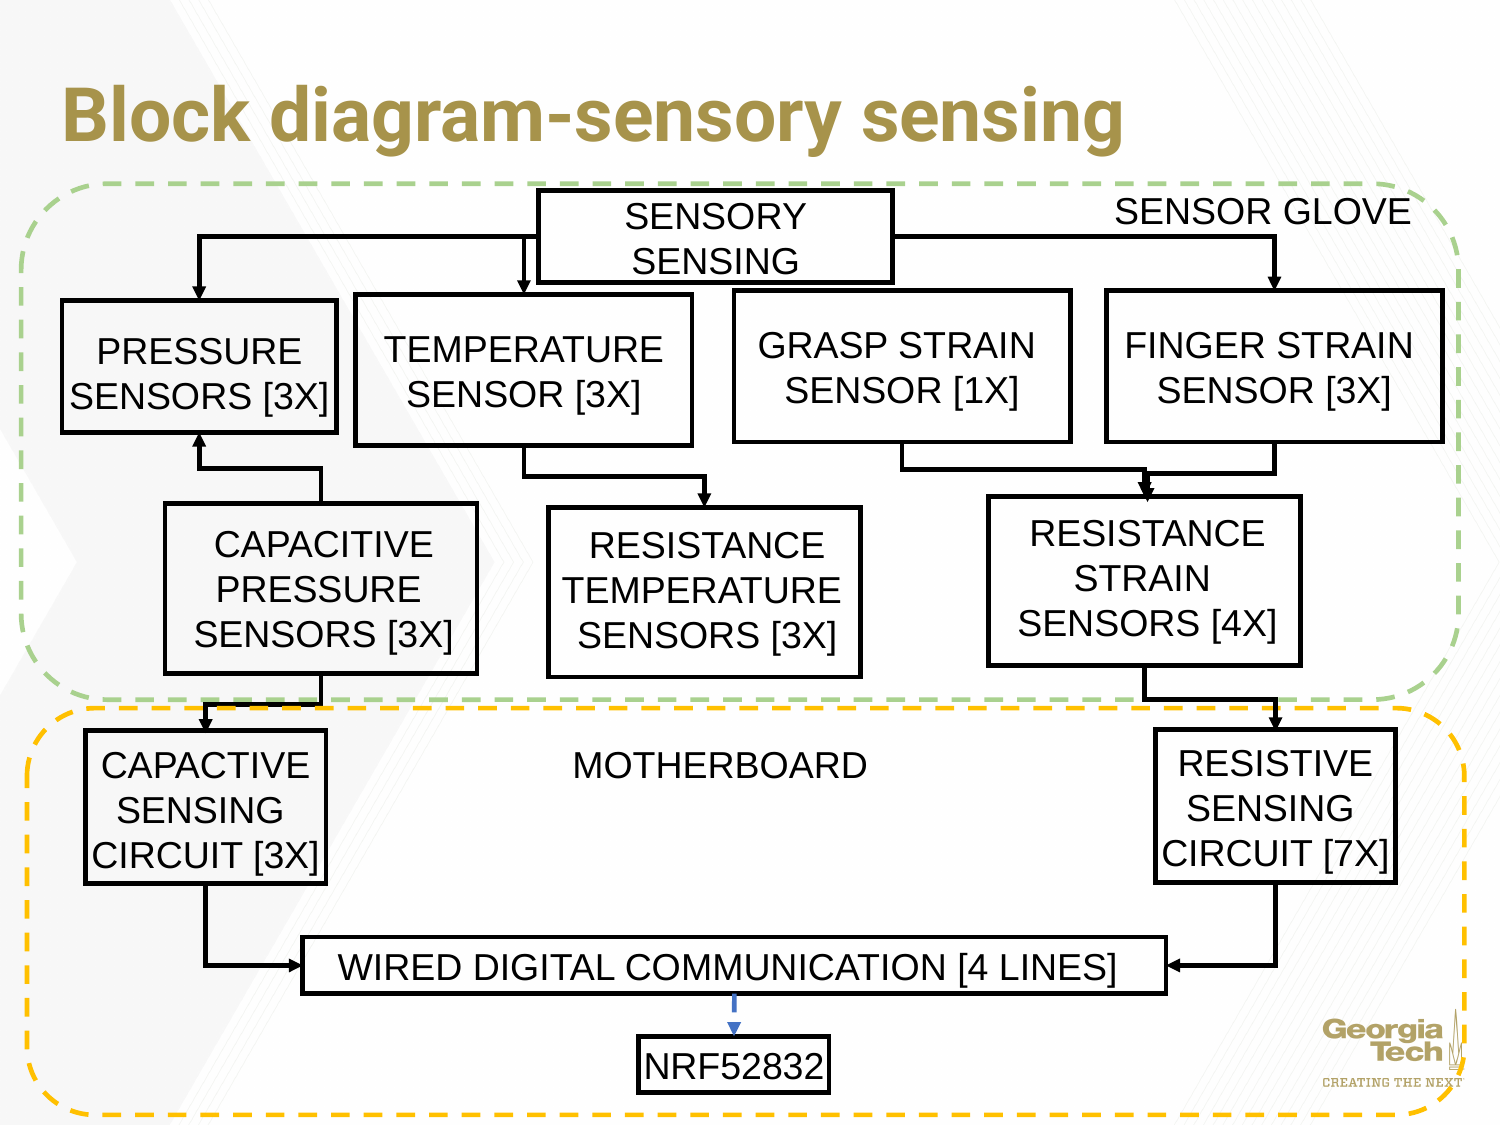

# Block diagram-sensory sensing
SENSOR GLOVE
SENSORY
SENSING

GRASP STRAIN
SENSOR [1X]

FINGER STRAIN
SENSOR [3X]

TEMPERATURE
SENSOR [3X]

PRESSURE
SENSORS [3X]

RESISTANCE
STRAIN
SENSORS [4X]

CAPACITIVE
PRESSURE
SENSORS [3X]

RESISTANCE
TEMPERATURE
SENSORS [3X]

RESISTIVE
SENSING
CIRCUIT [7X]

CAPACTIVE
SENSING
CIRCUIT [3X]
MOTHERBOARD

WIRED DIGITAL COMMUNICATION [4 LINES]
NRF52832